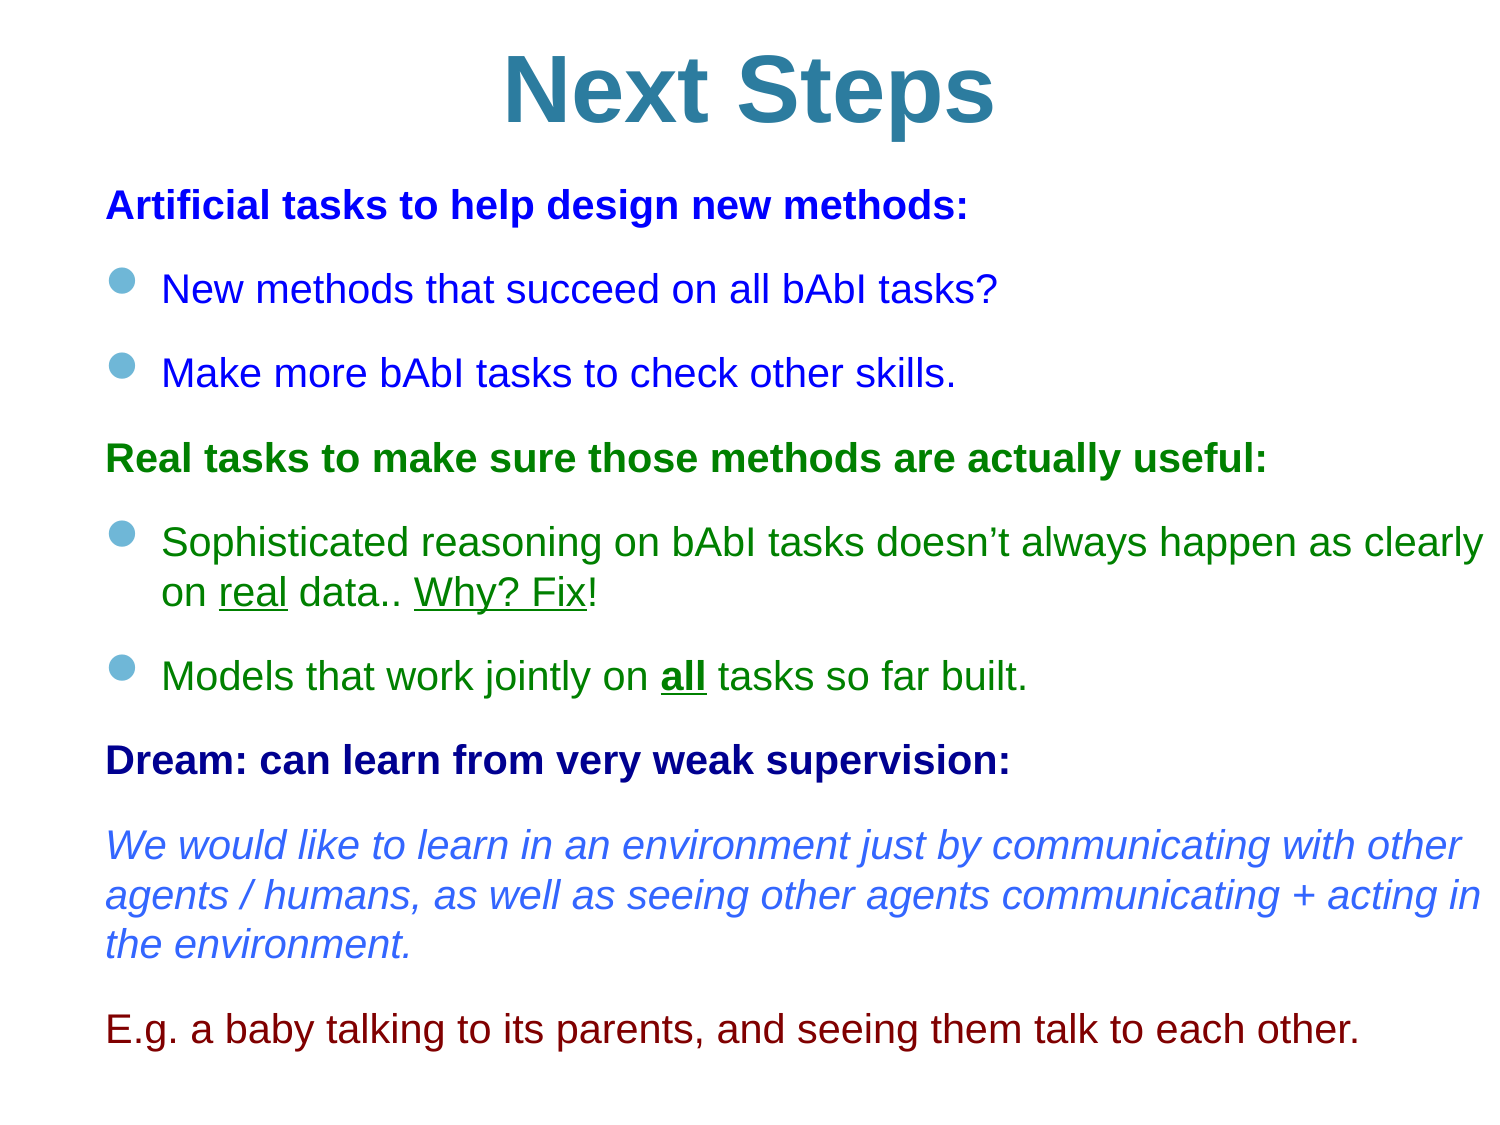

# Next Steps
Artificial tasks to help design new methods:
New methods that succeed on all bAbI tasks?
Make more bAbI tasks to check other skills.
Real tasks to make sure those methods are actually useful:
Sophisticated reasoning on bAbI tasks doesn’t always happen as clearly on real data.. Why? Fix!
Models that work jointly on all tasks so far built.
Dream: can learn from very weak supervision:
We would like to learn in an environment just by communicating with other agents / humans, as well as seeing other agents communicating + acting in the environment.
E.g. a baby talking to its parents, and seeing them talk to each other.